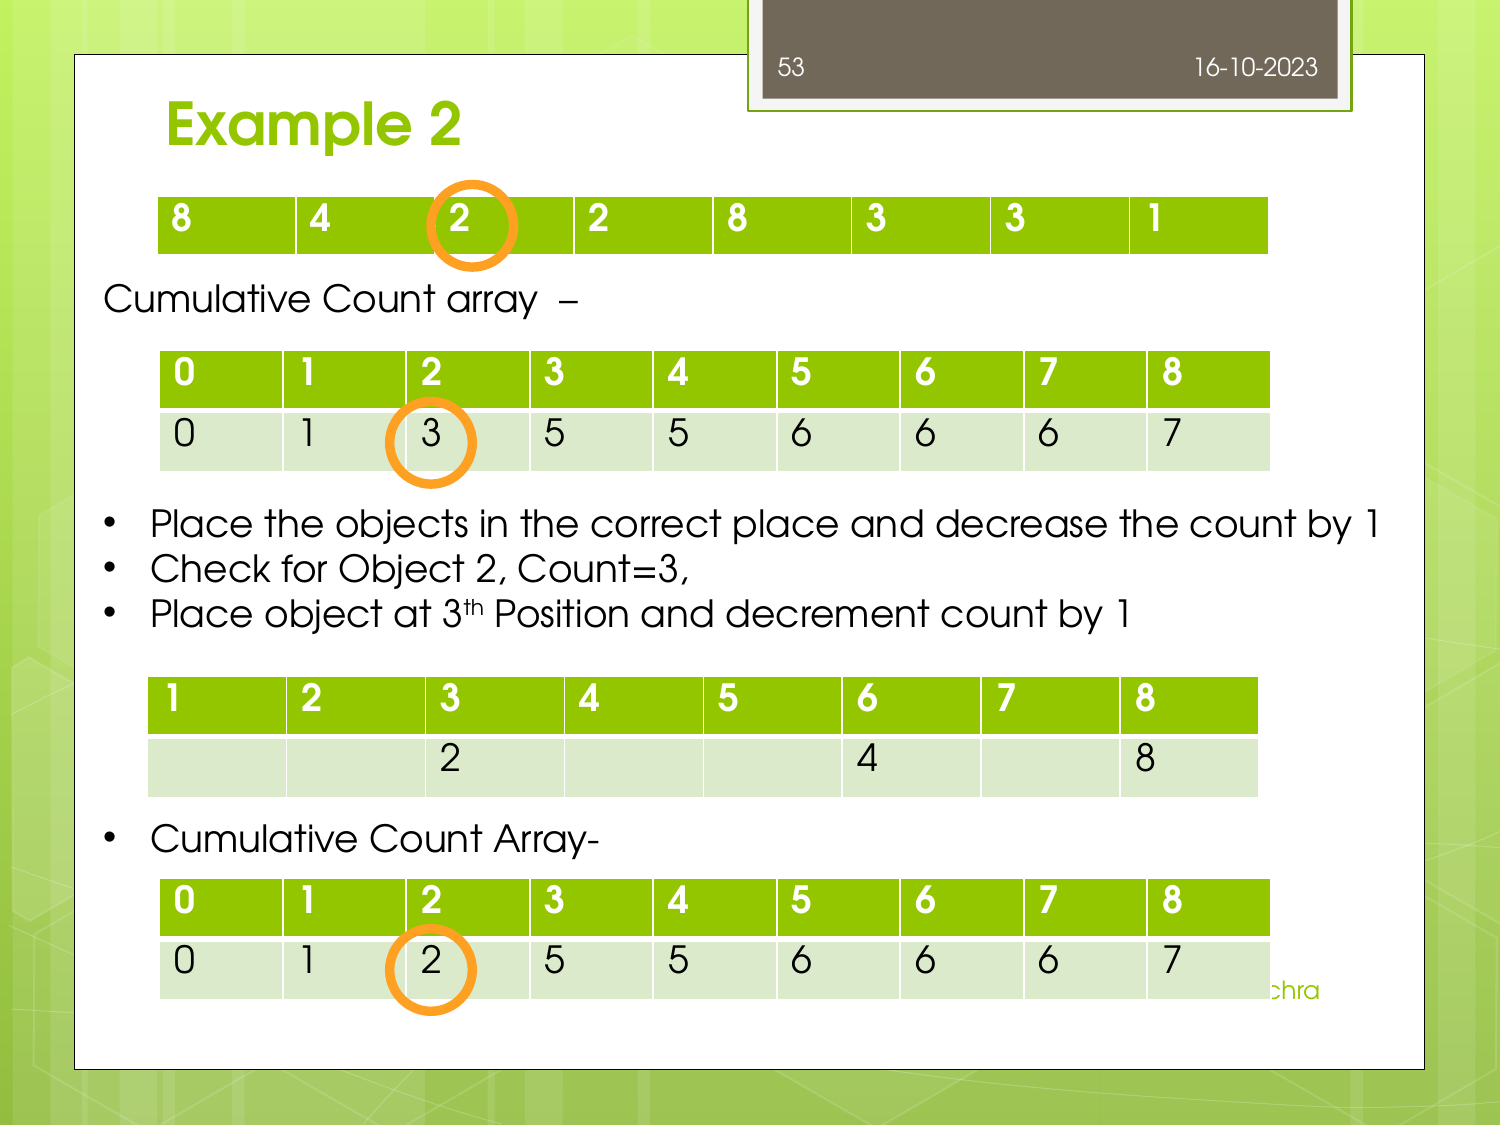

53
16-10-2023
# Example 2

| 8 | 4 | 2 | 2 | 8 | 3 | 3 | 1 |
| --- | --- | --- | --- | --- | --- | --- | --- |
Cumulative Count array  –

Place the objects in the correct place and decrease the count by 1
Check for Object 2, Count=3,
Place object at 3th Position and decrement count by 1

Cumulative Count Array-

| 0 | 1 | 2 | 3 | 4 | 5 | 6 | 7 | 8 |
| --- | --- | --- | --- | --- | --- | --- | --- | --- |
| 0 | 1 | 3 | 5 | 5 | 6 | 6 | 6 | 7 |

| 1 | 2 | 3 | 4 | 5 | 6 | 7 | 8 |
| --- | --- | --- | --- | --- | --- | --- | --- |
|  |  | 2 |  |  | 4 |  | 8 |
| 0 | 1 | 2 | 3 | 4 | 5 | 6 | 7 | 8 |
| --- | --- | --- | --- | --- | --- | --- | --- | --- |
| 0 | 1 | 2 | 5 | 5 | 6 | 6 | 6 | 7 |

Prof . Shweta Dhawan Chachra